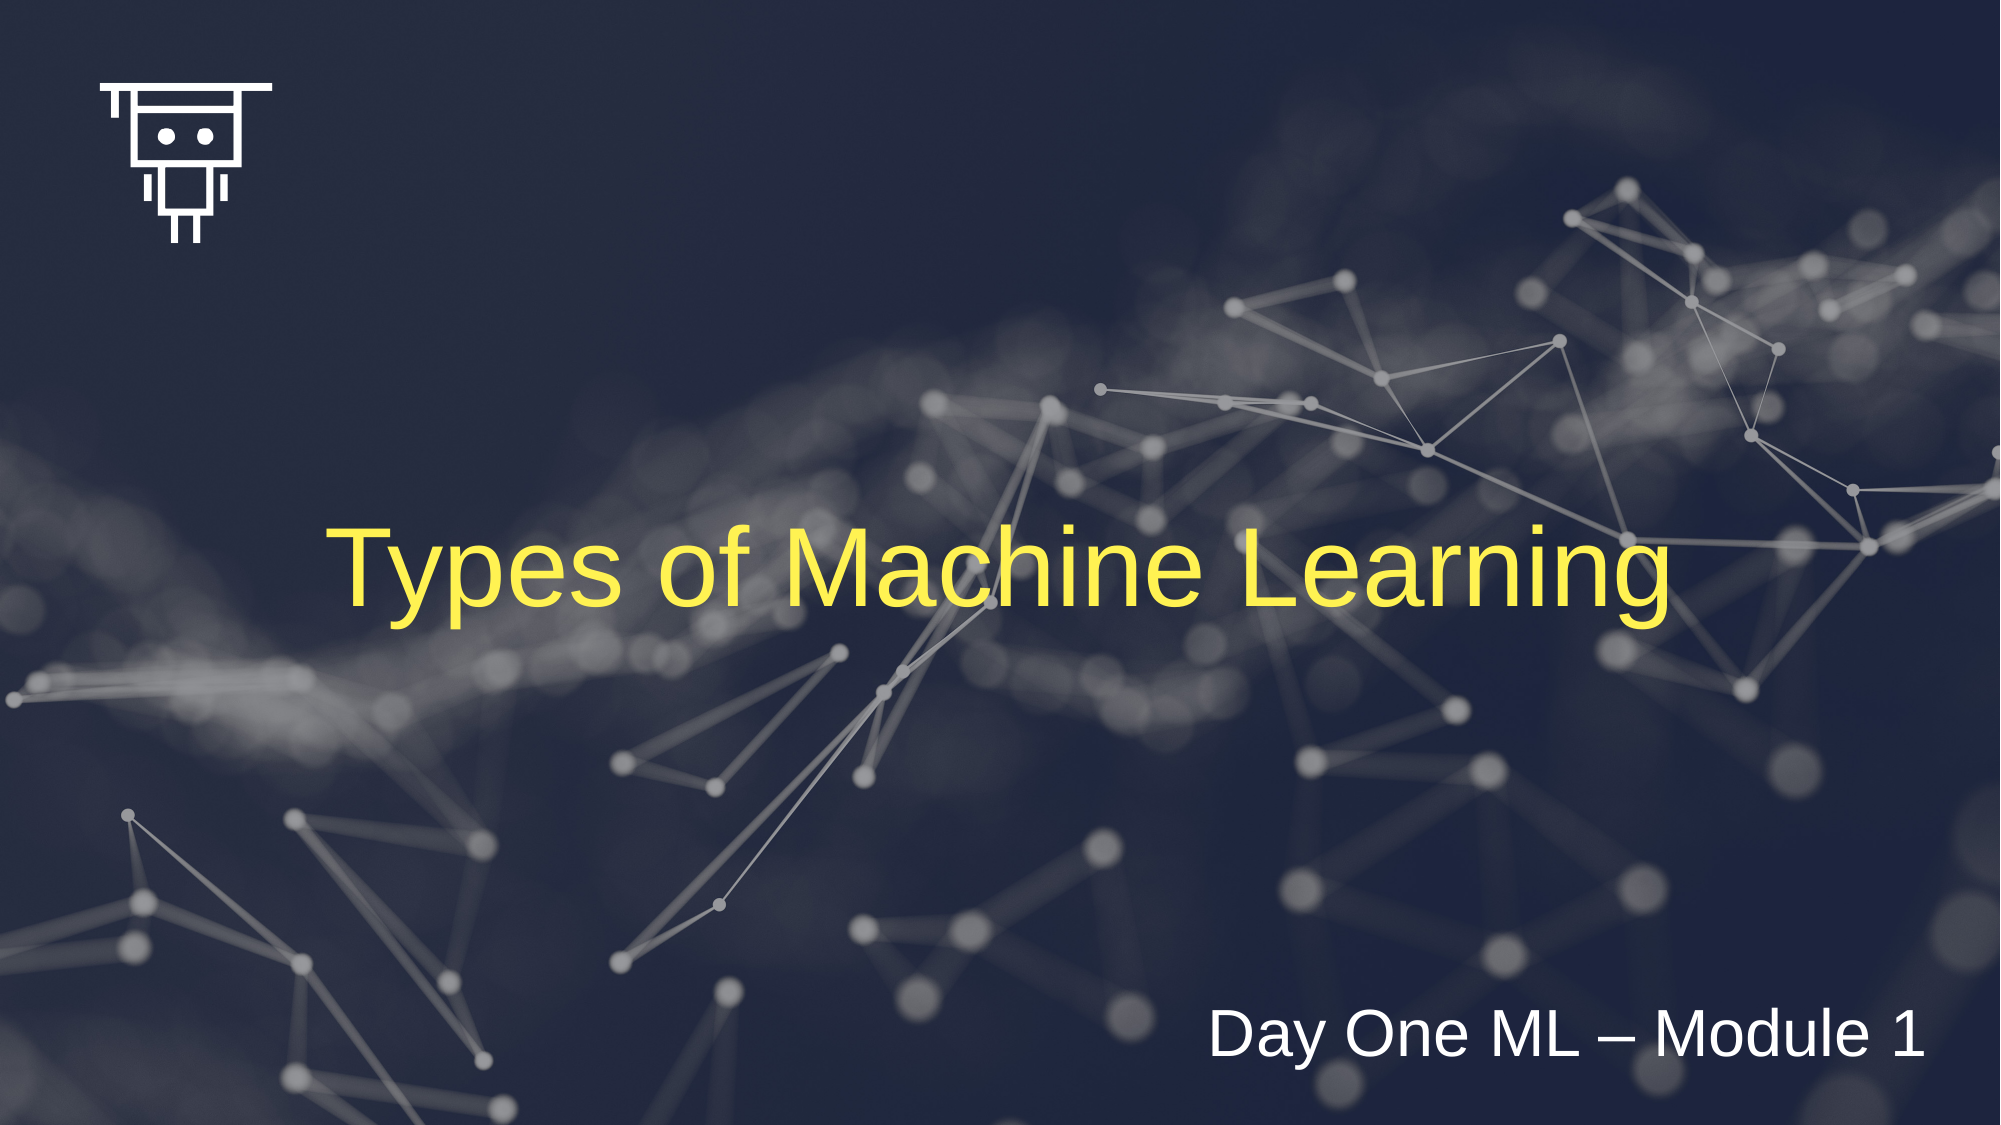

# Types of Machine Learning
Day One ML – Module 1